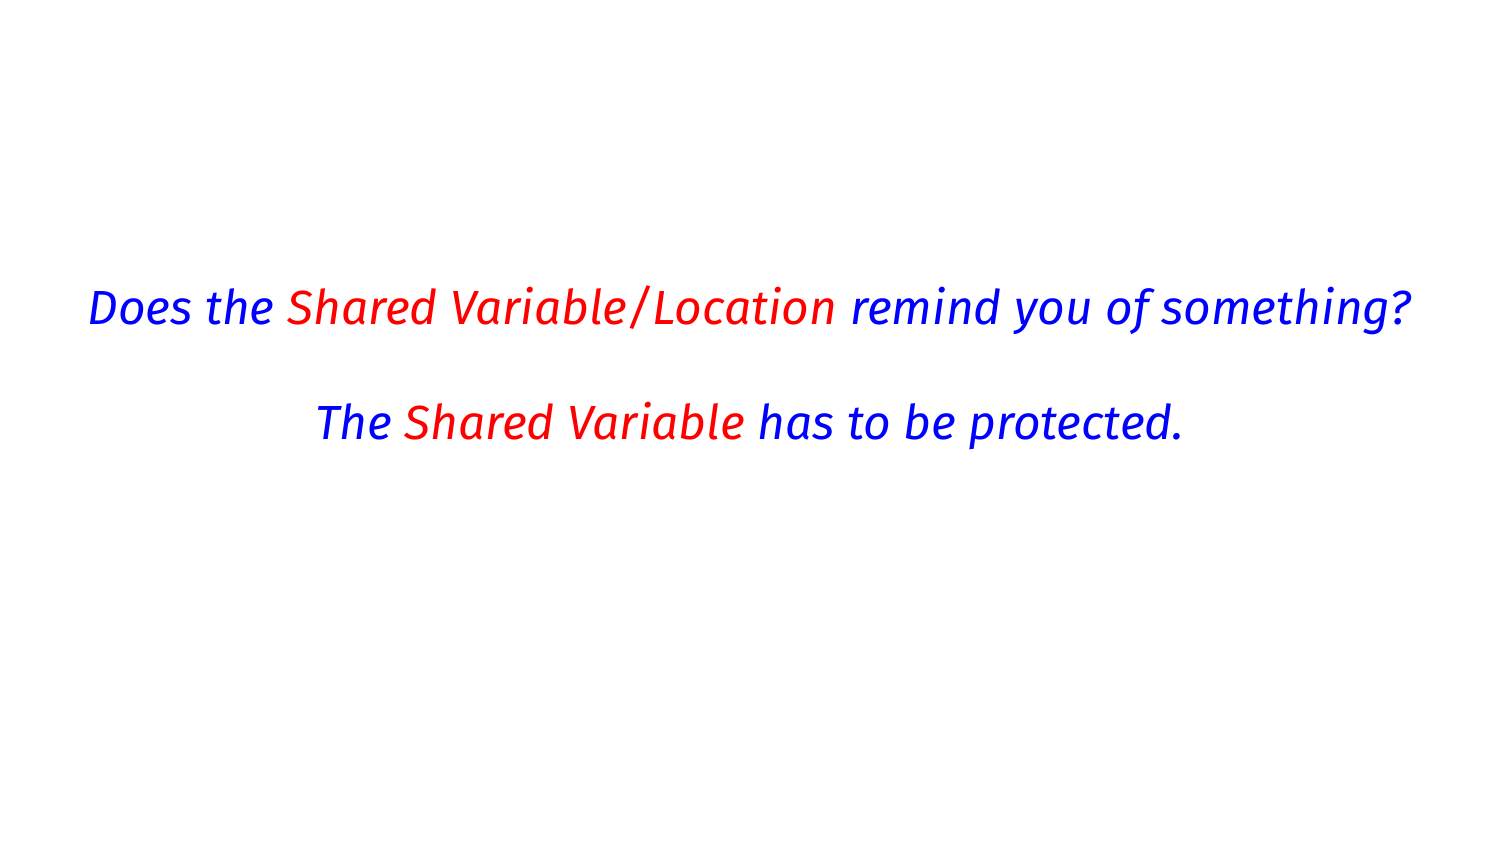

Does the Shared Variable/Location remind you of something?

The Shared Variable has to be protected.